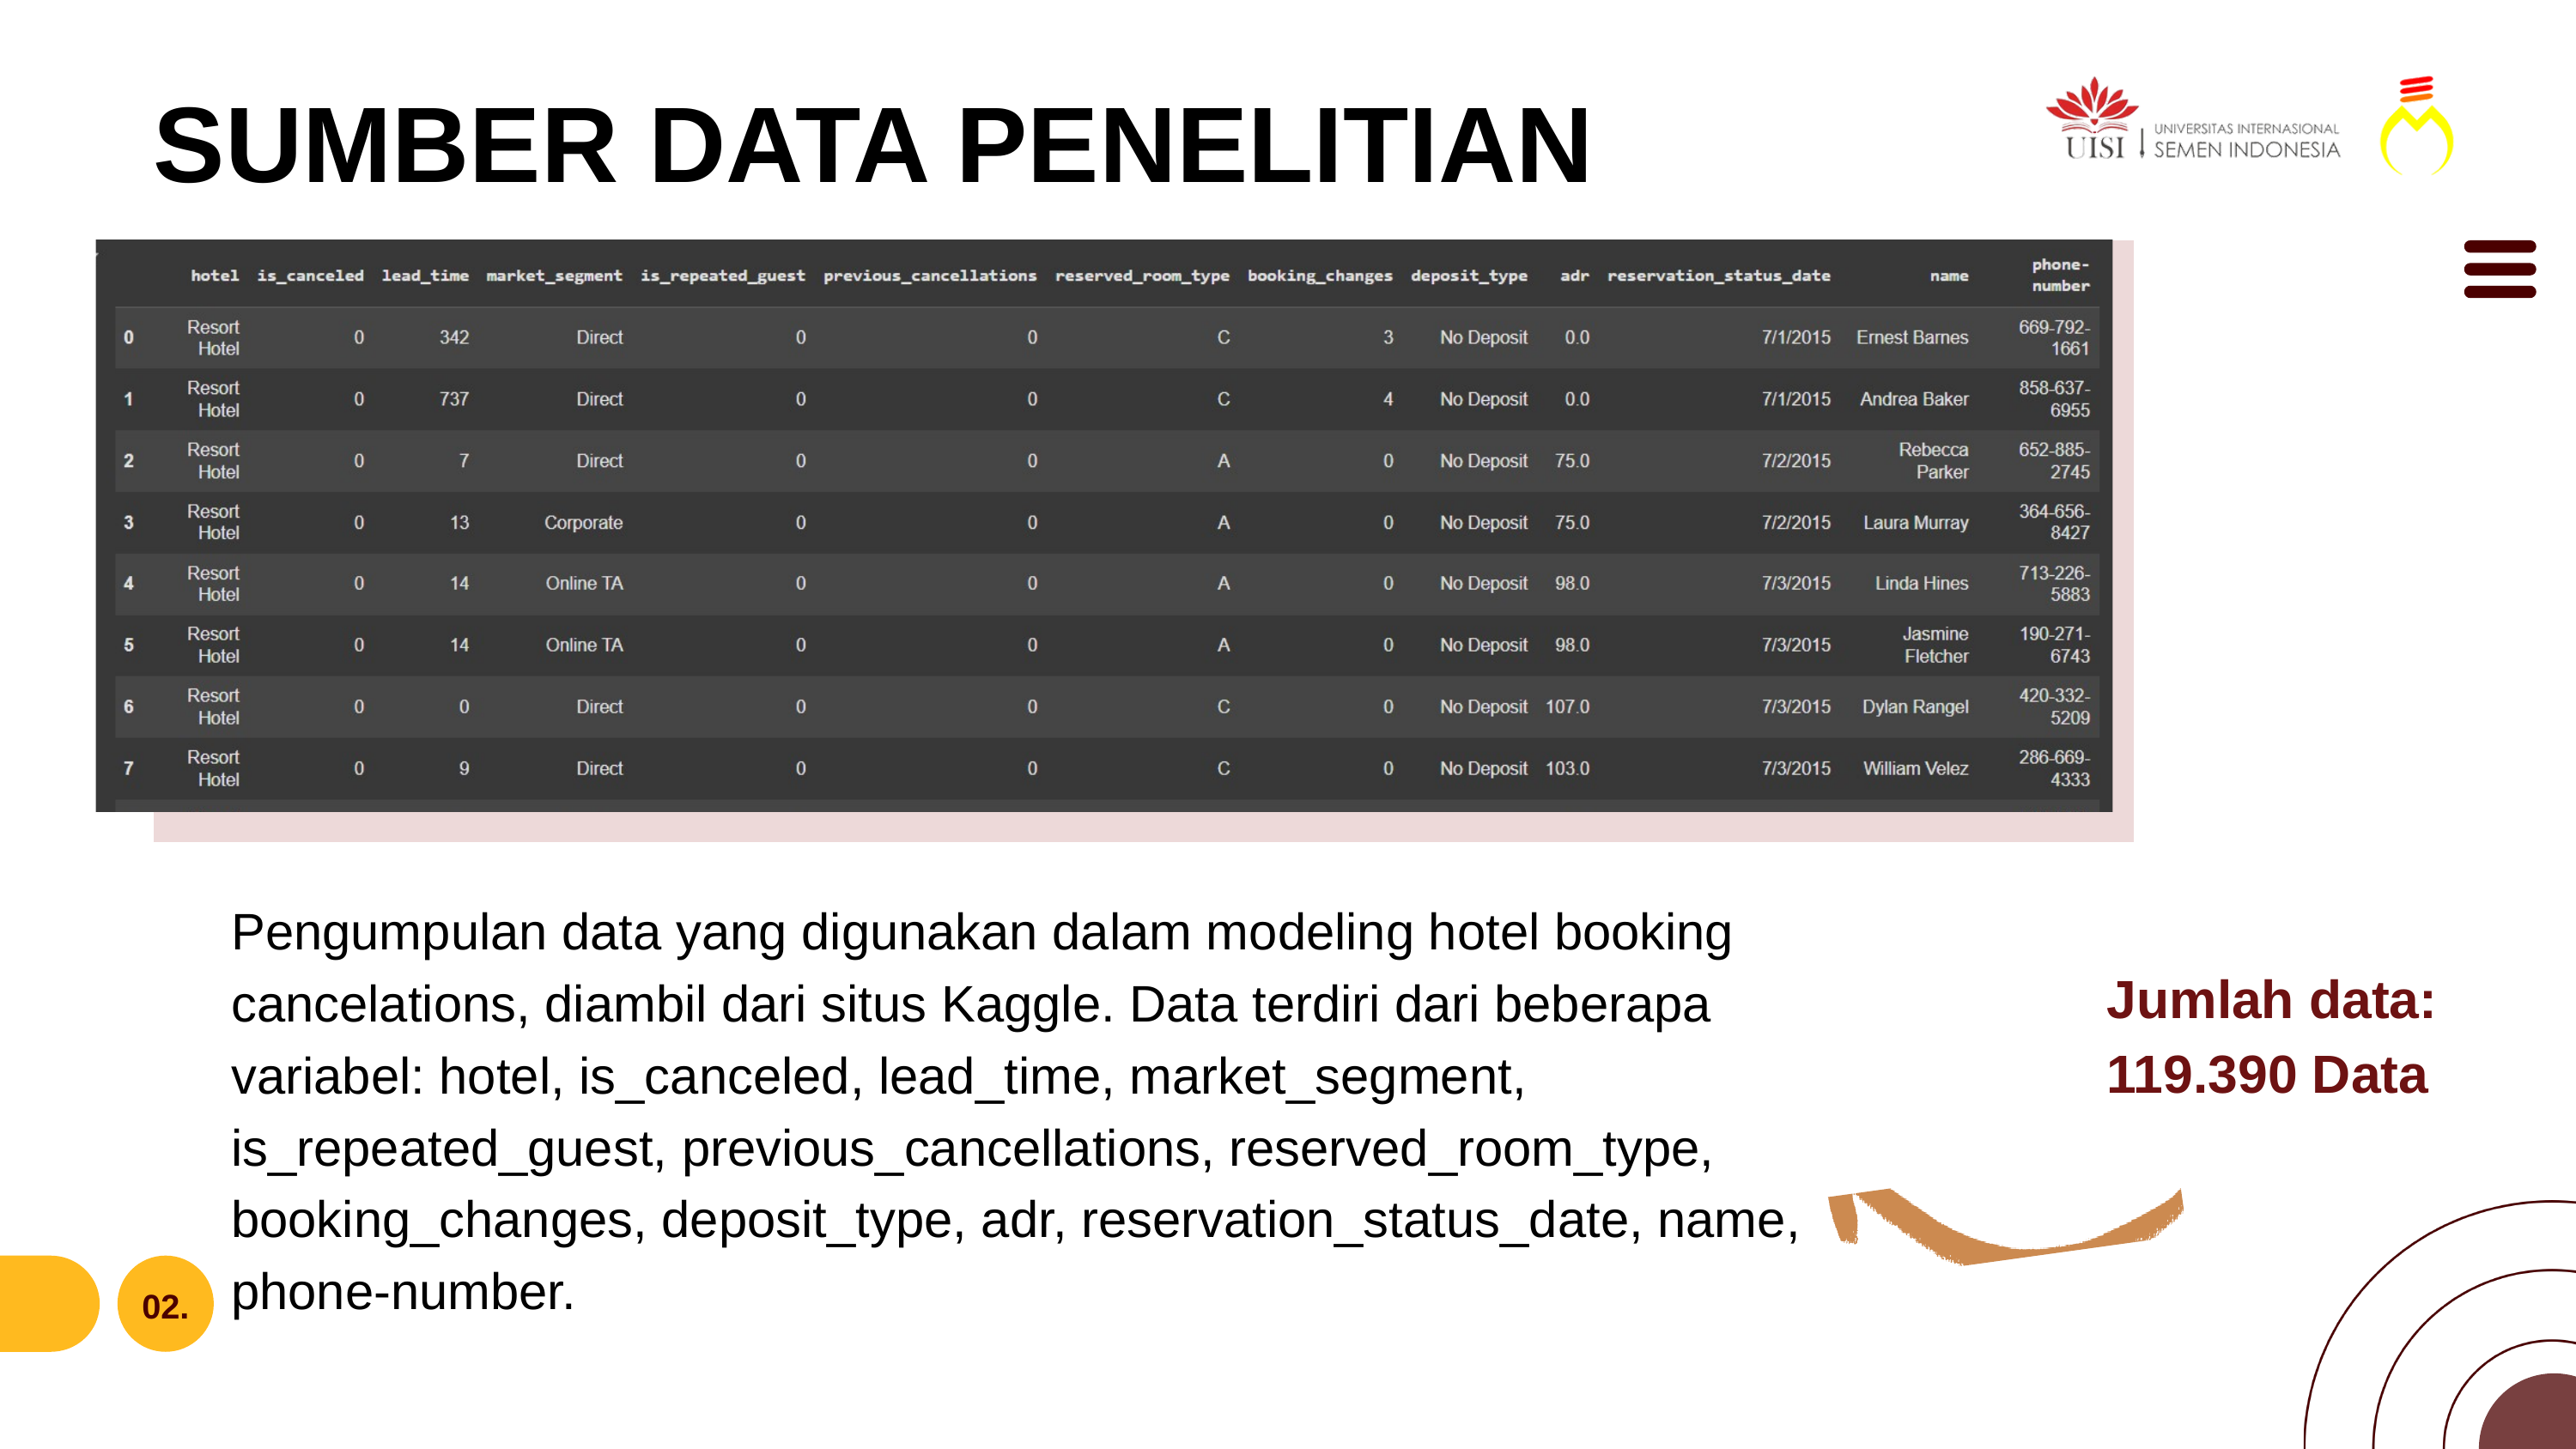

SUMBER DATA PENELITIAN

Pengumpulan data yang digunakan dalam modeling hotel booking cancelations, diambil dari situs Kaggle. Data terdiri dari beberapa variabel: hotel, is_canceled, lead_time, market_segment, is_repeated_guest, previous_cancellations, reserved_room_type, booking_changes, deposit_type, adr, reservation_status_date, name, phone-number.
Jumlah data: 119.390 Data

02.